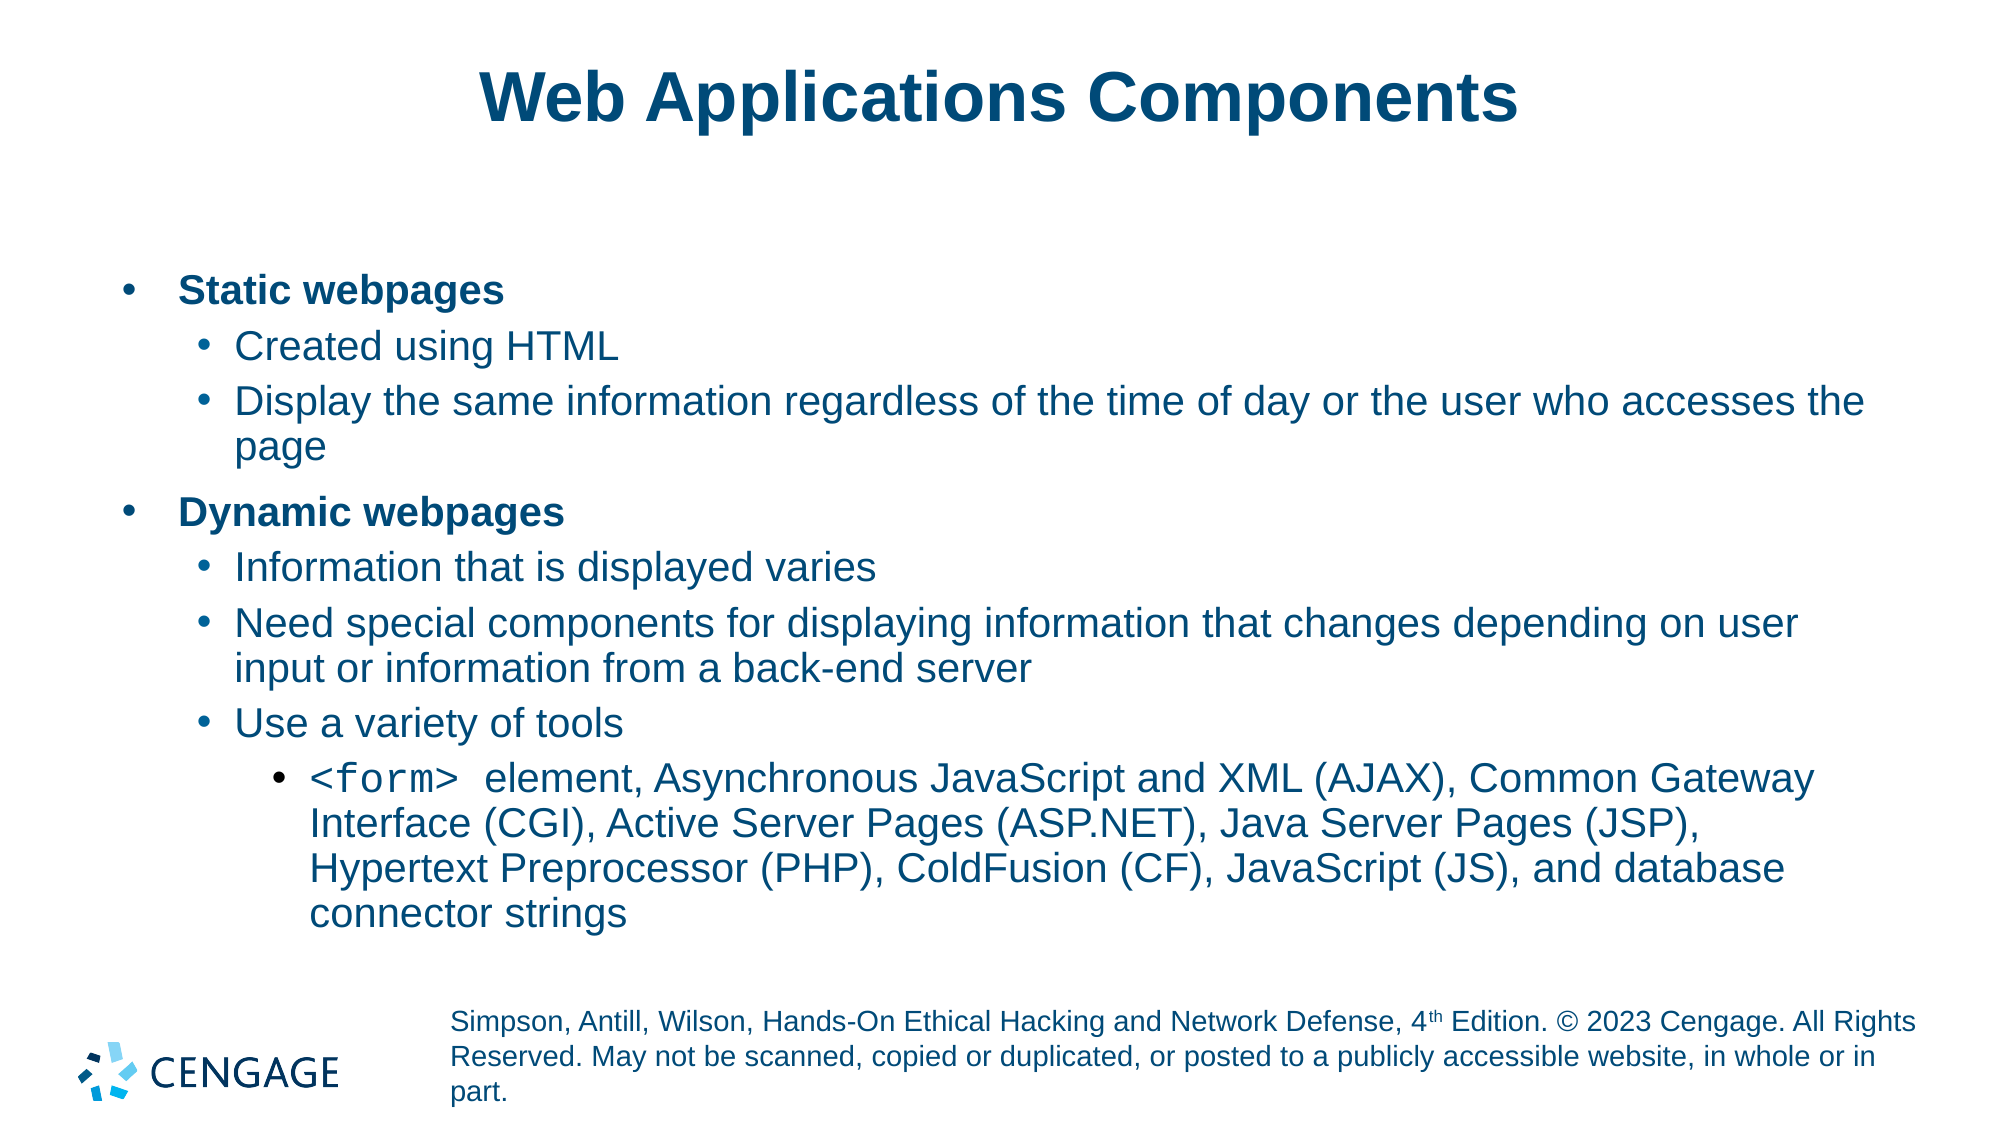

# Web Applications Components
Static webpages
Created using HTML
Display the same information regardless of the time of day or the user who accesses the page
Dynamic webpages
Information that is displayed varies
Need special components for displaying information that changes depending on user input or information from a back-end server
Use a variety of tools
<form> element, Asynchronous JavaScript and XML (AJAX), Common Gateway Interface (CGI), Active Server Pages (ASP.NET), Java Server Pages (JSP), Hypertext Preprocessor (PHP), ColdFusion (CF), JavaScript (JS), and database connector strings